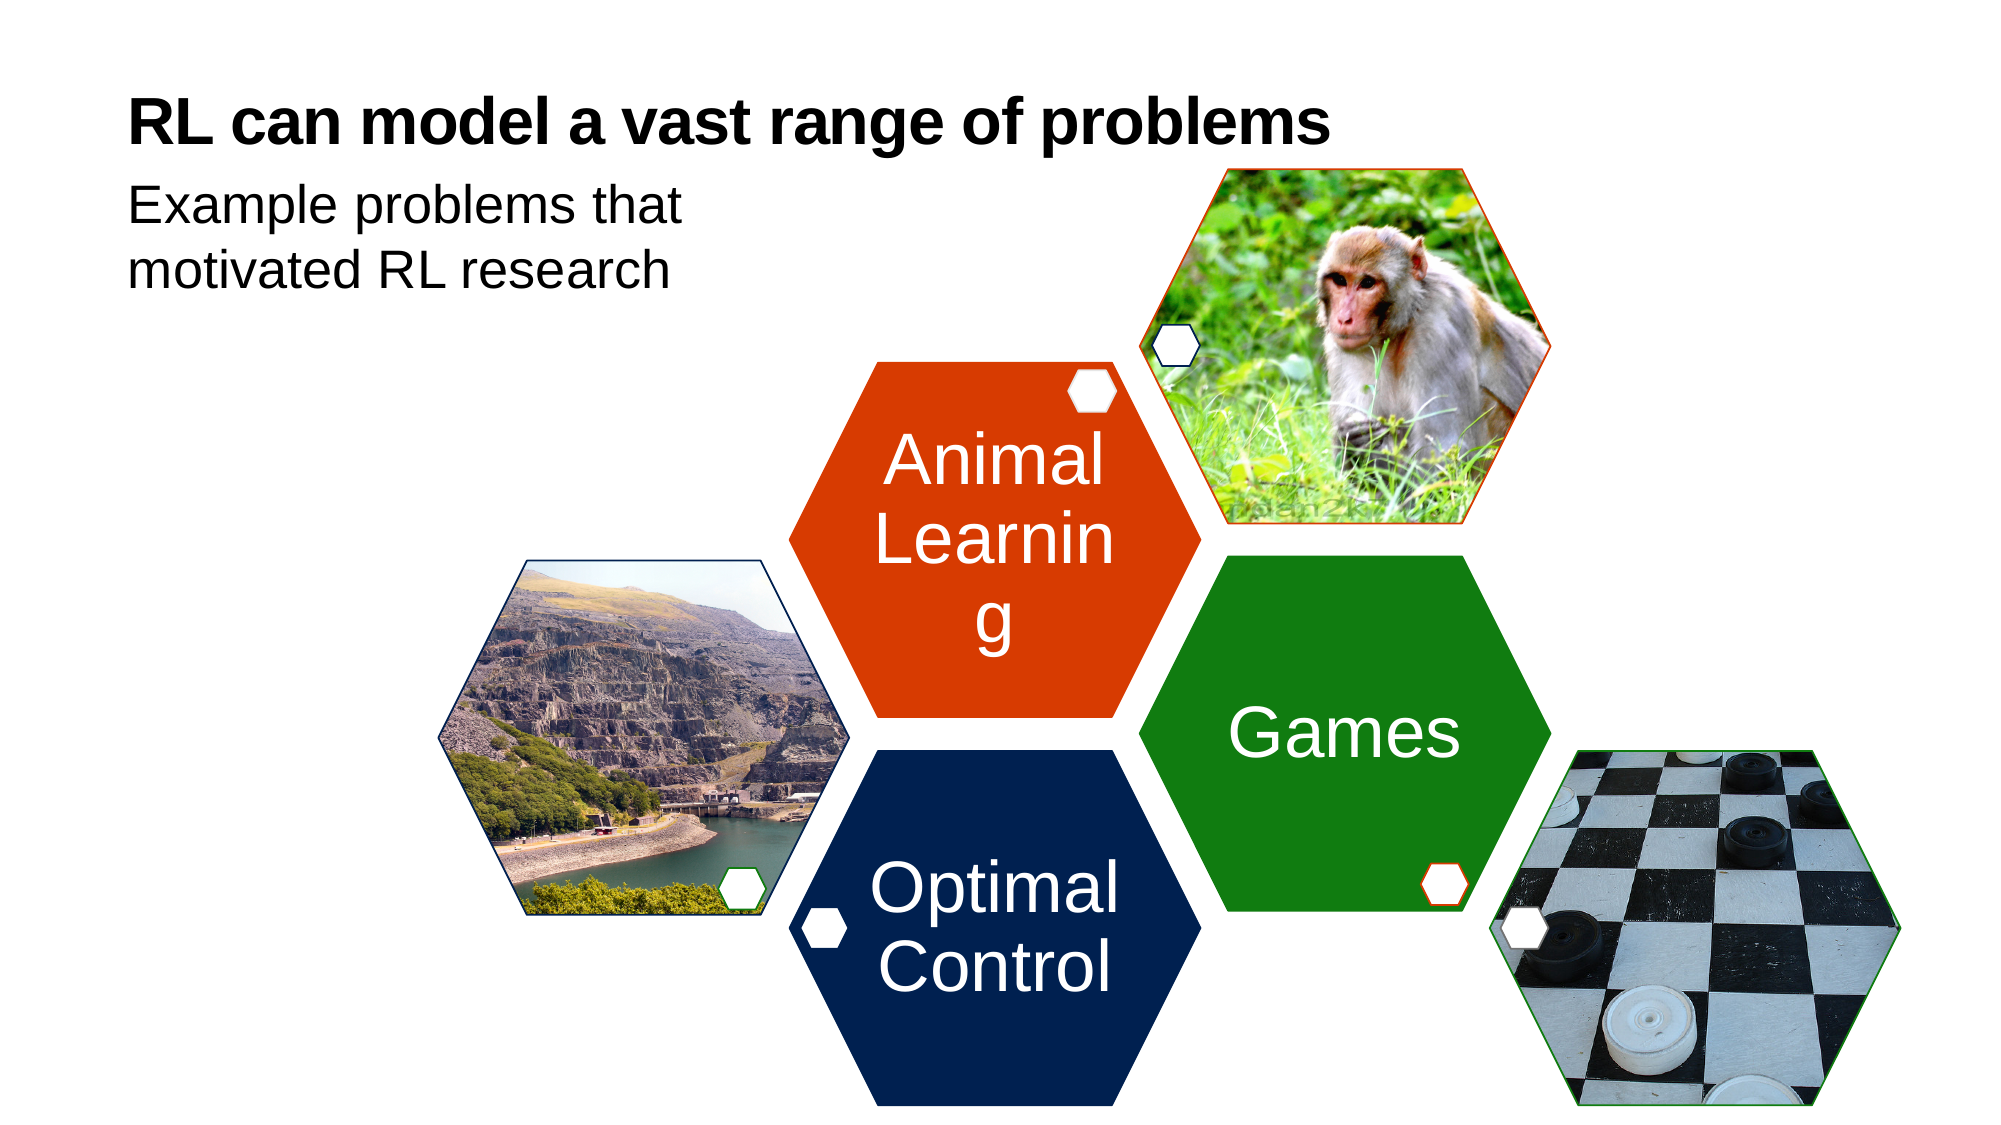

# RL can model a vast range of problems
Example problems that
motivated RL research

Optimal Control
Games
Animal Learning